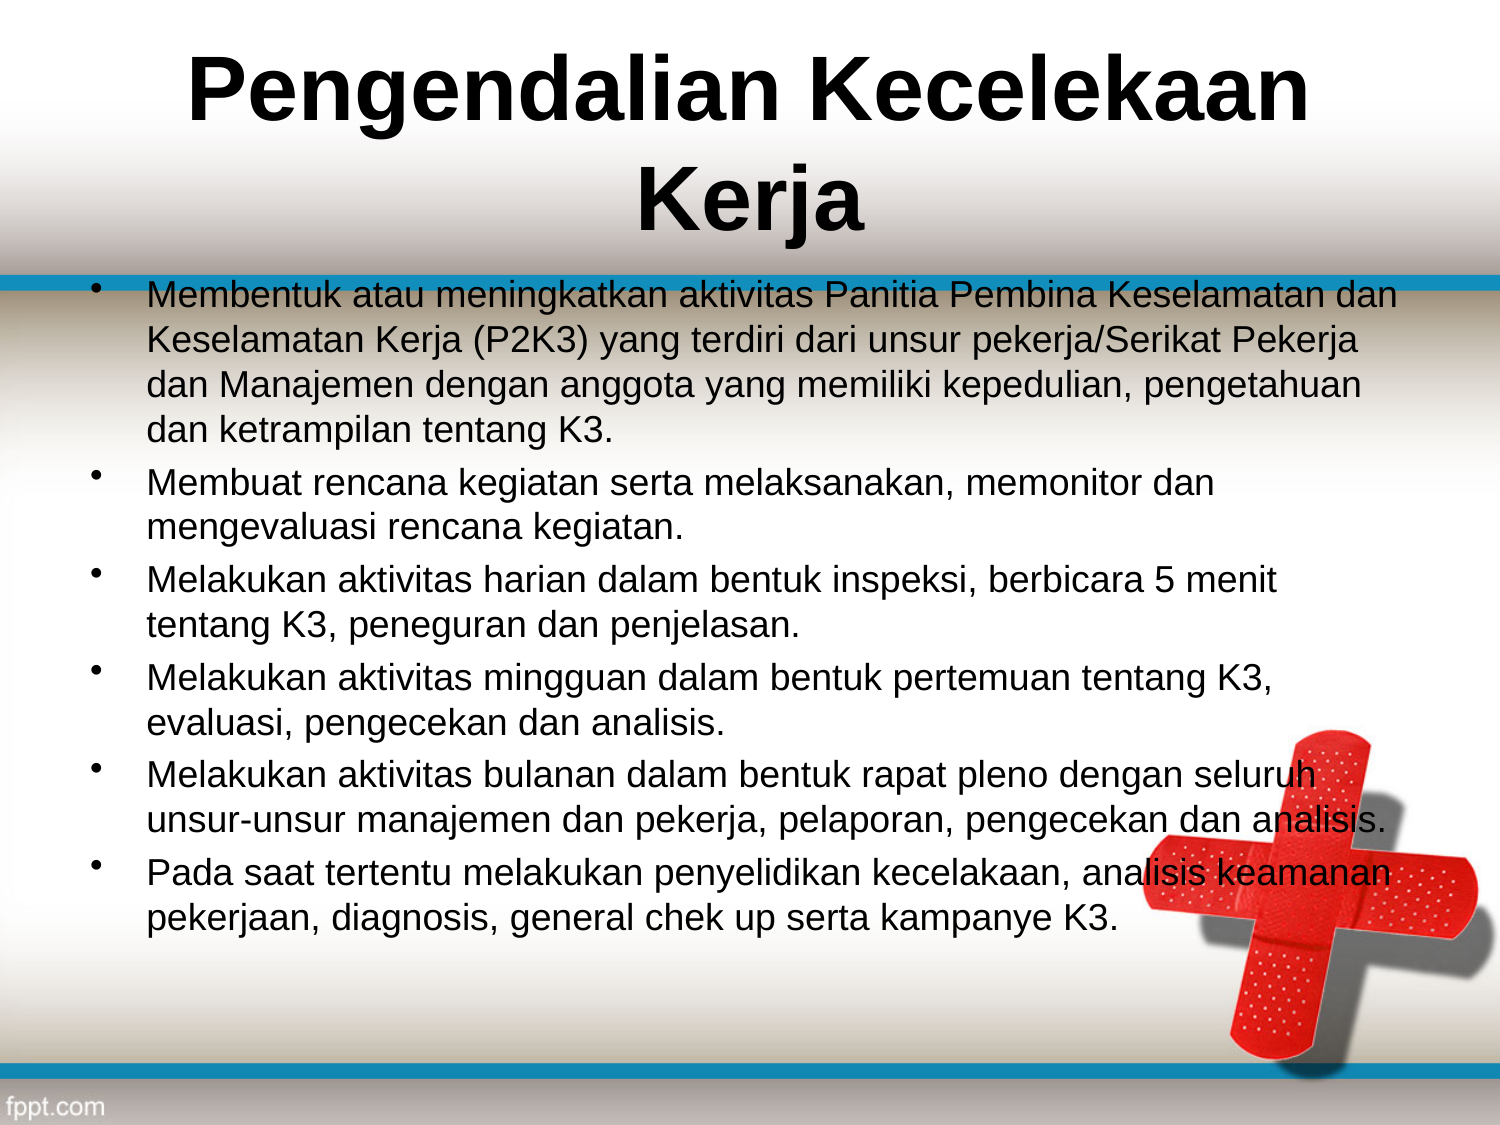

# Pengendalian Kecelekaan Kerja
Membentuk atau meningkatkan aktivitas Panitia Pembina Keselamatan dan Keselamatan Kerja (P2K3) yang terdiri dari unsur pekerja/Serikat Pekerja dan Manajemen dengan anggota yang memiliki kepedulian, pengetahuan dan ketrampilan tentang K3.
Membuat rencana kegiatan serta melaksanakan, memonitor dan mengevaluasi rencana kegiatan.
Melakukan aktivitas harian dalam bentuk inspeksi, berbicara 5 menit tentang K3, peneguran dan penjelasan.
Melakukan aktivitas mingguan dalam bentuk pertemuan tentang K3, evaluasi, pengecekan dan analisis.
Melakukan aktivitas bulanan dalam bentuk rapat pleno dengan seluruh unsur-unsur manajemen dan pekerja, pelaporan, pengecekan dan analisis.
Pada saat tertentu melakukan penyelidikan kecelakaan, analisis keamanan pekerjaan, diagnosis, general chek up serta kampanye K3.